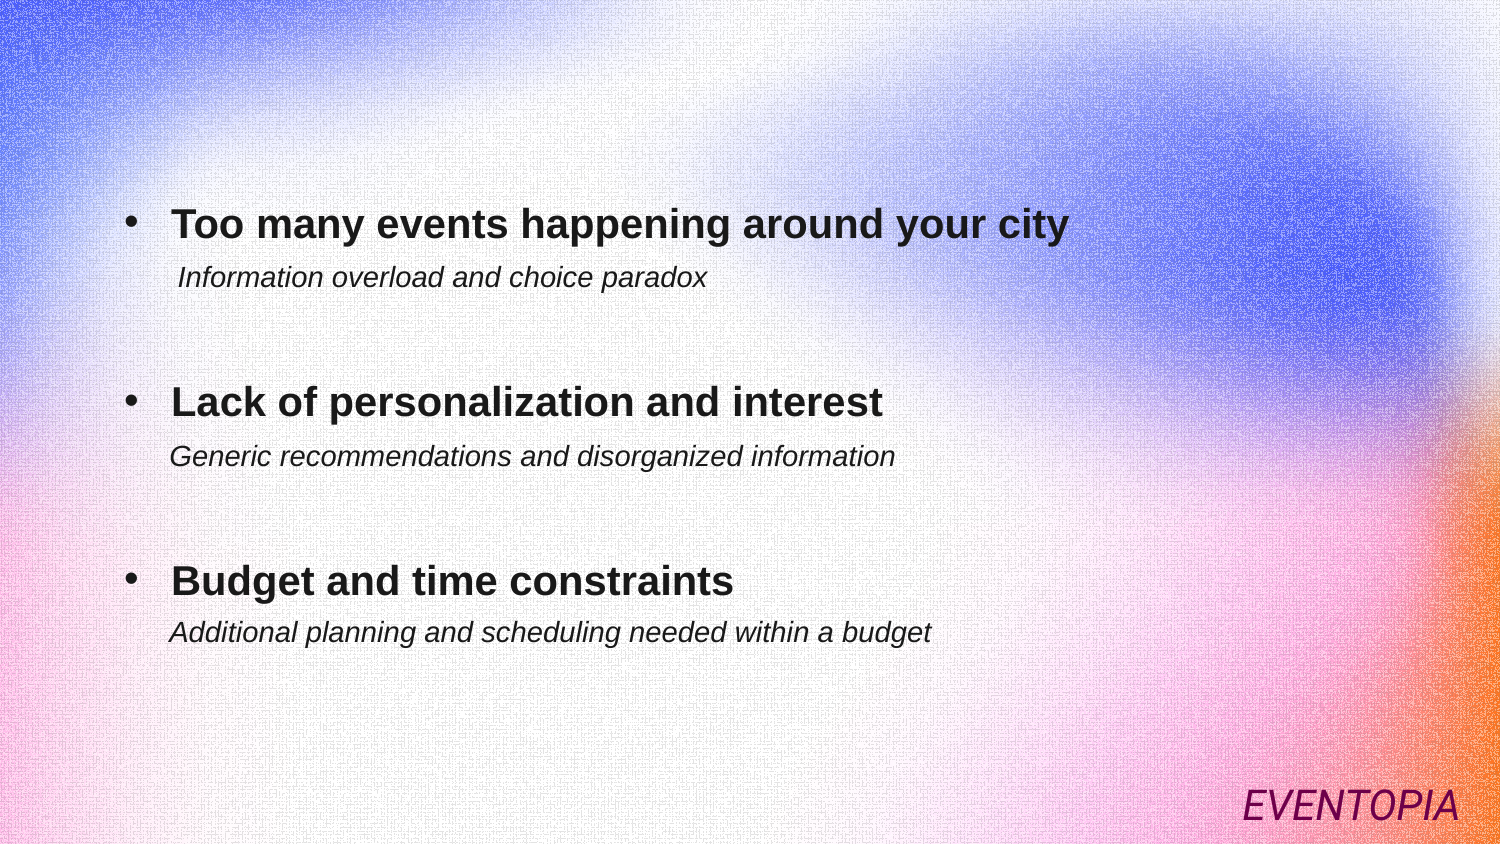

# Too many events happening around your city
Information overload and choice paradox
Lack of personalization and interest
Generic recommendations and disorganized information
Budget and time constraints
Additional planning and scheduling needed within a budget
EVENTOPIA